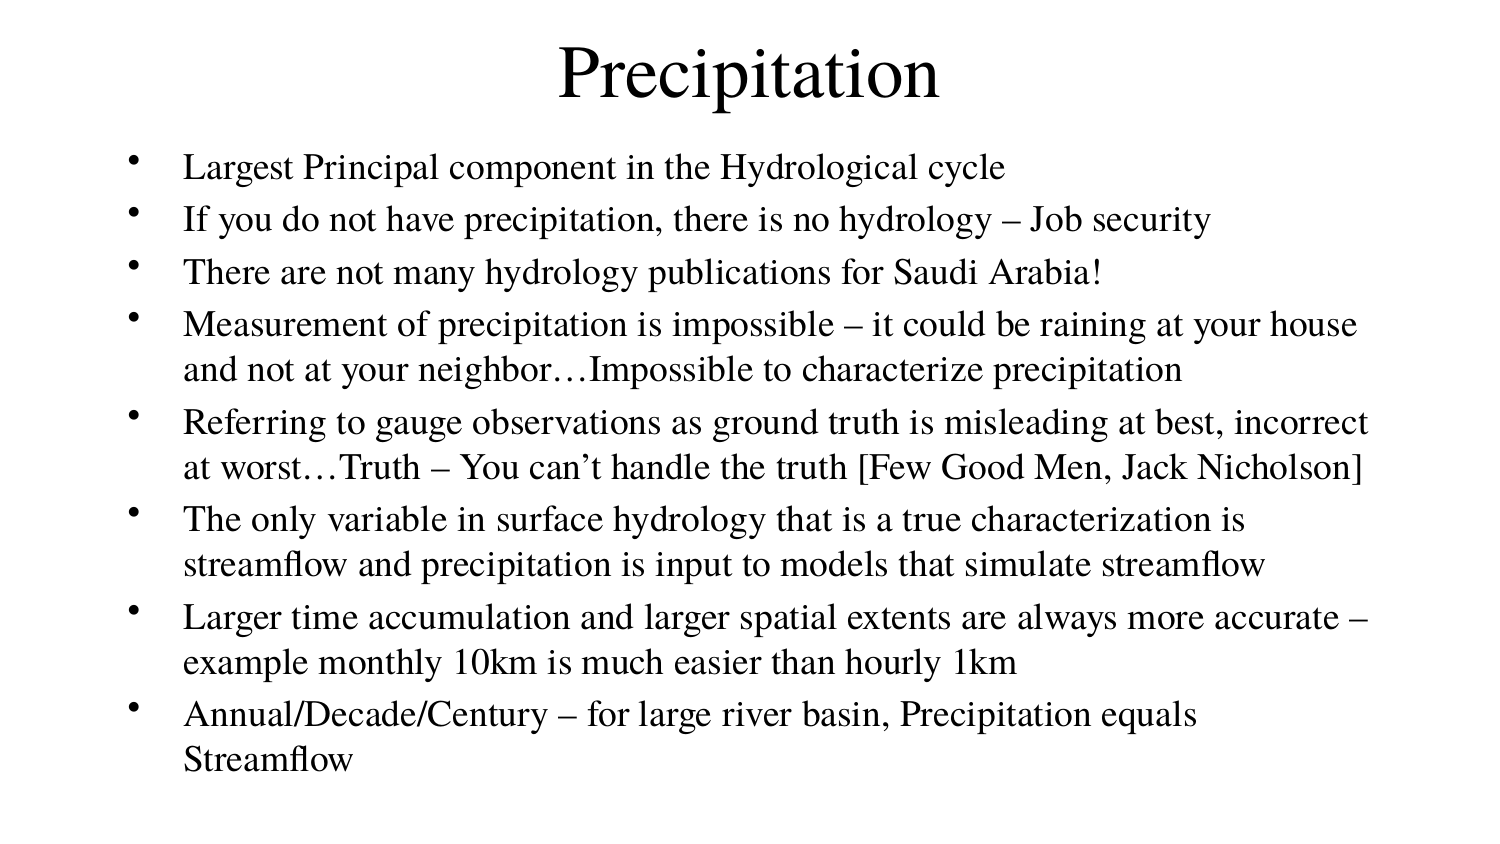

# Precipitation
Largest Principal component in the Hydrological cycle
If you do not have precipitation, there is no hydrology – Job security
There are not many hydrology publications for Saudi Arabia!
Measurement of precipitation is impossible – it could be raining at your house and not at your neighbor…Impossible to characterize precipitation
Referring to gauge observations as ground truth is misleading at best, incorrect at worst…Truth – You can’t handle the truth [Few Good Men, Jack Nicholson]
The only variable in surface hydrology that is a true characterization is streamflow and precipitation is input to models that simulate streamflow
Larger time accumulation and larger spatial extents are always more accurate – example monthly 10km is much easier than hourly 1km
Annual/Decade/Century – for large river basin, Precipitation equals Streamflow